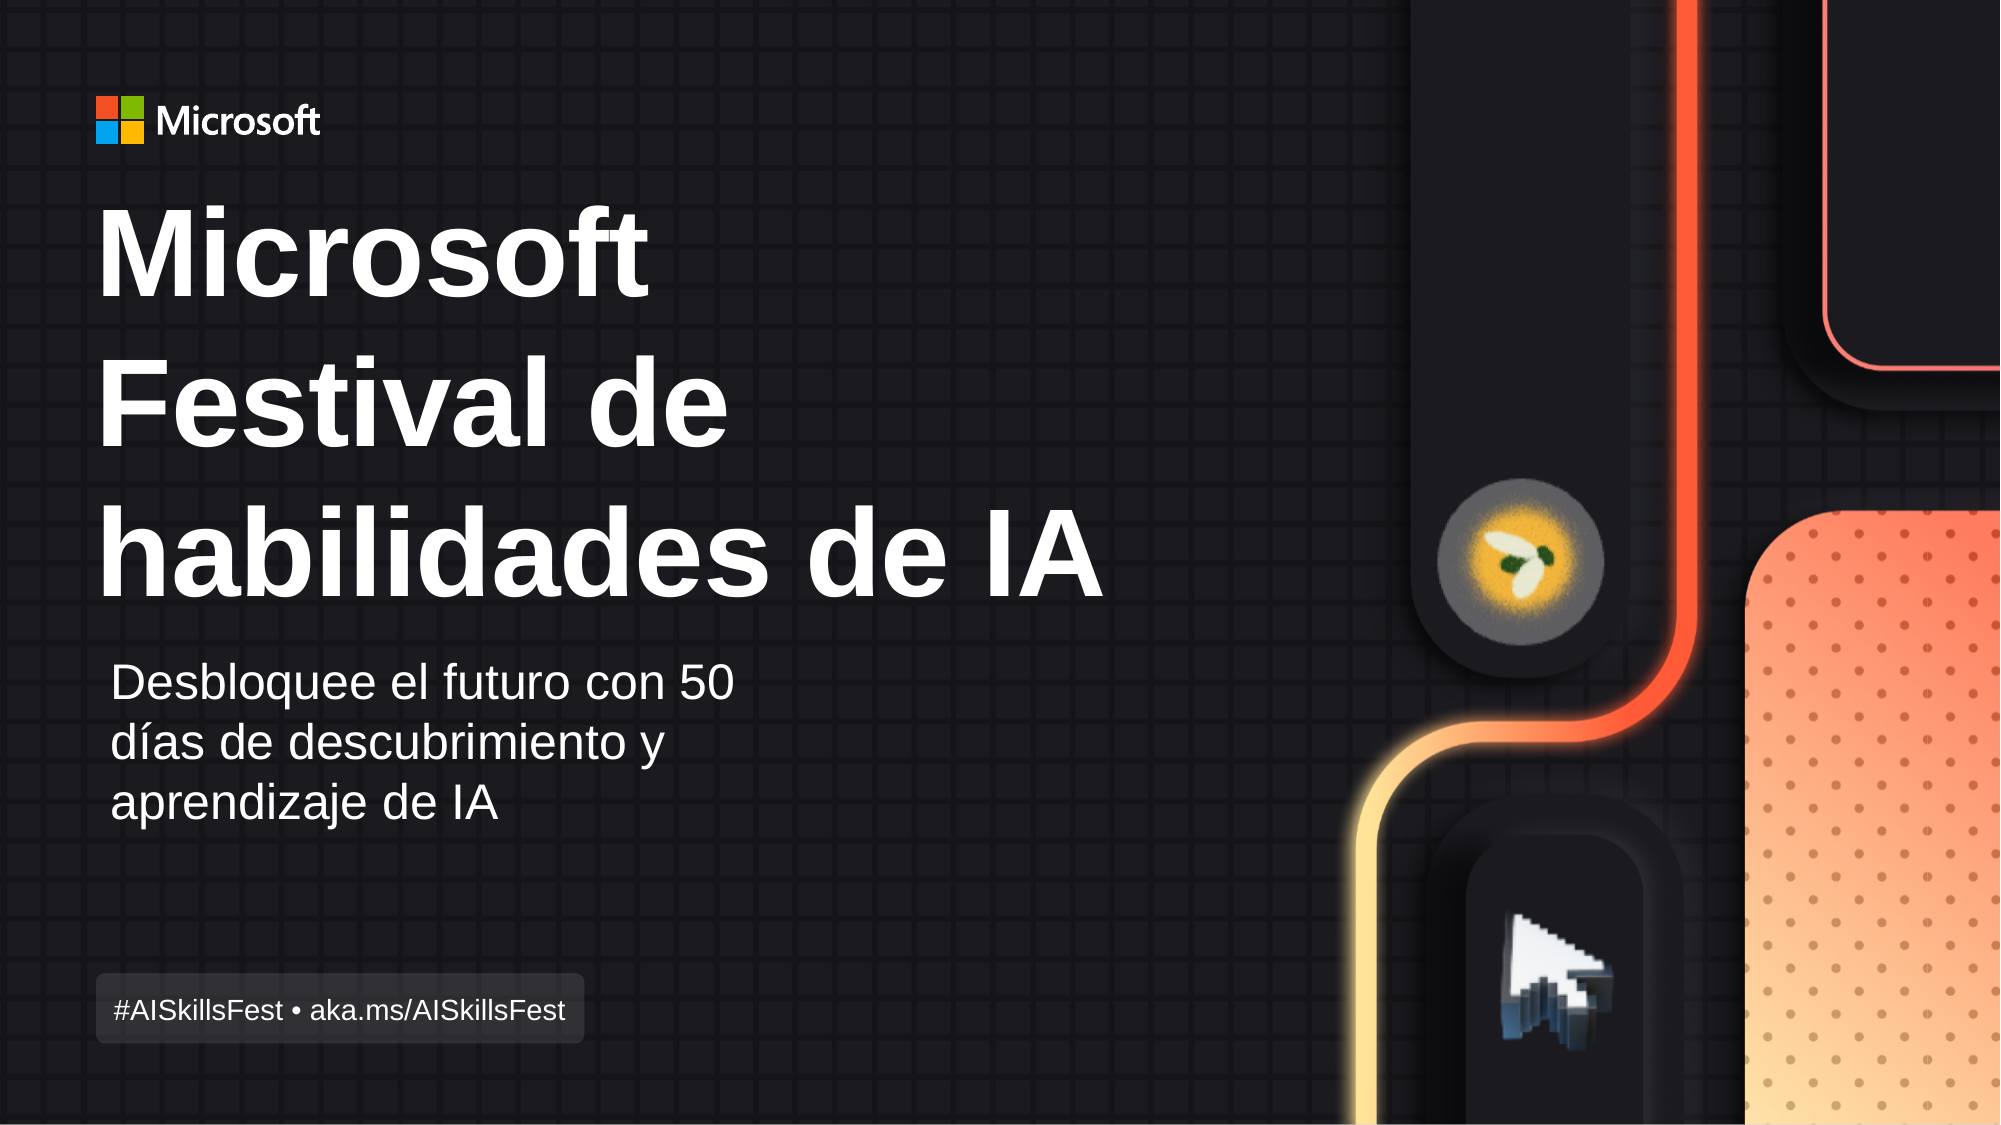

Festival de habilidades de IA de Microsoft